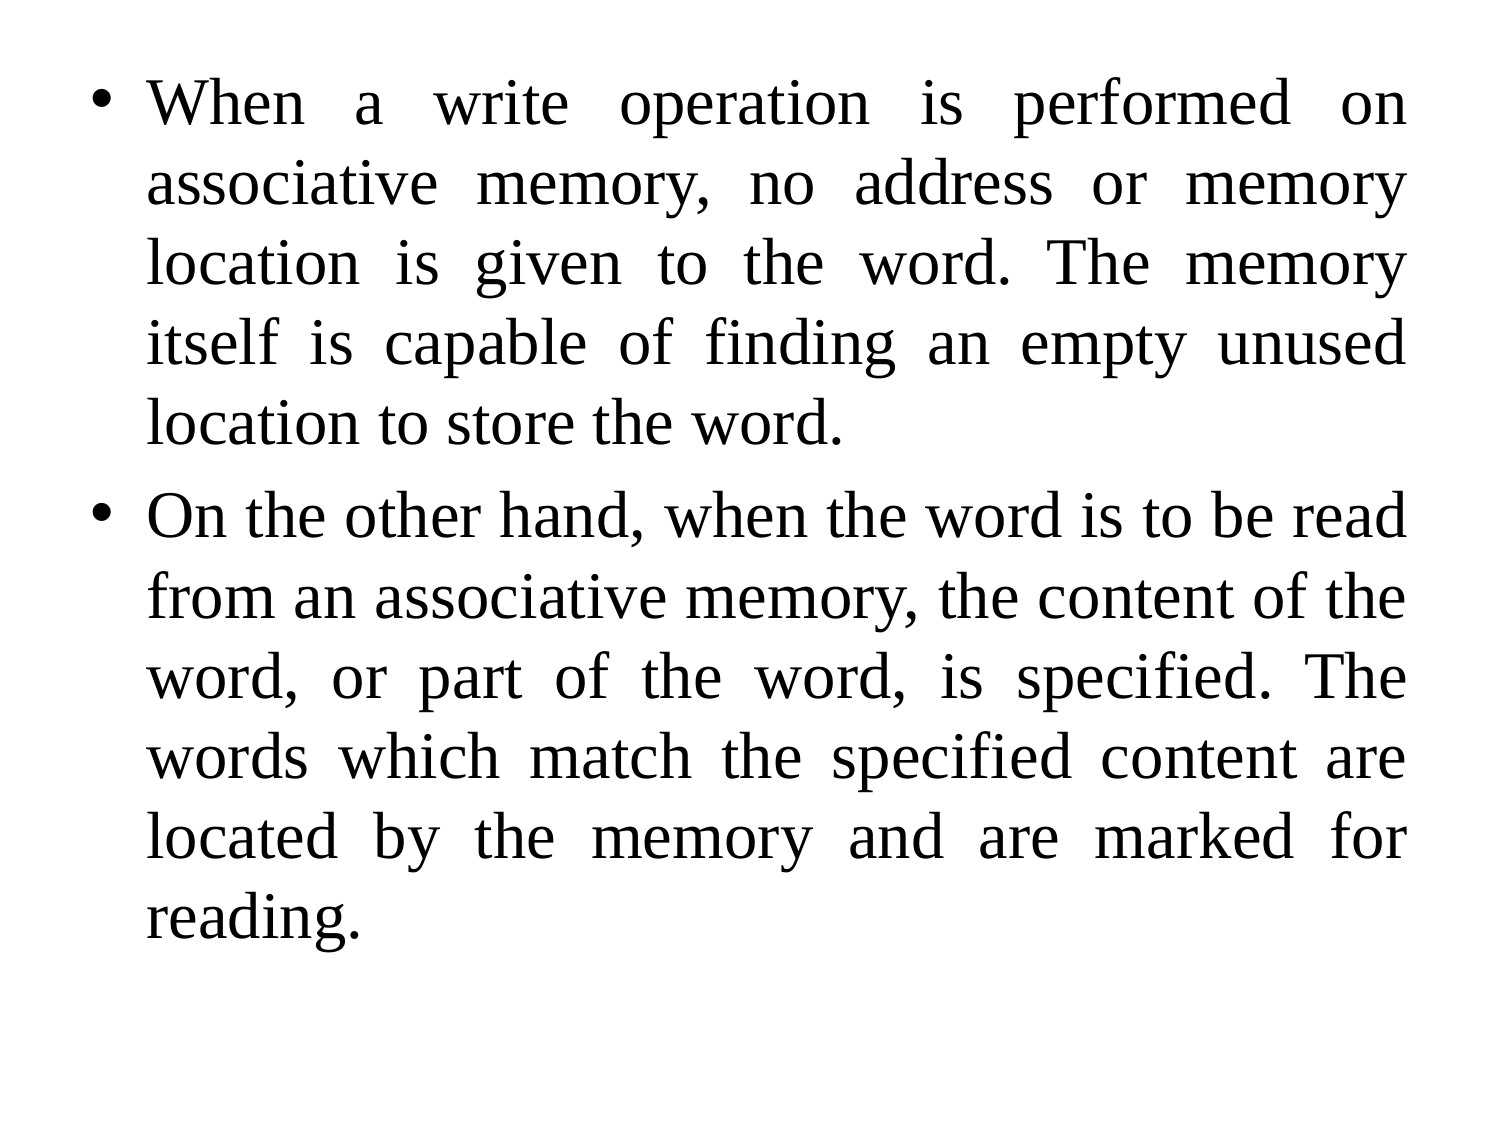

When a write operation is performed on associative memory, no address or memory location is given to the word. The memory itself is capable of finding an empty unused location to store the word.
On the other hand, when the word is to be read from an associative memory, the content of the word, or part of the word, is specified. The words which match the specified content are located by the memory and are marked for reading.